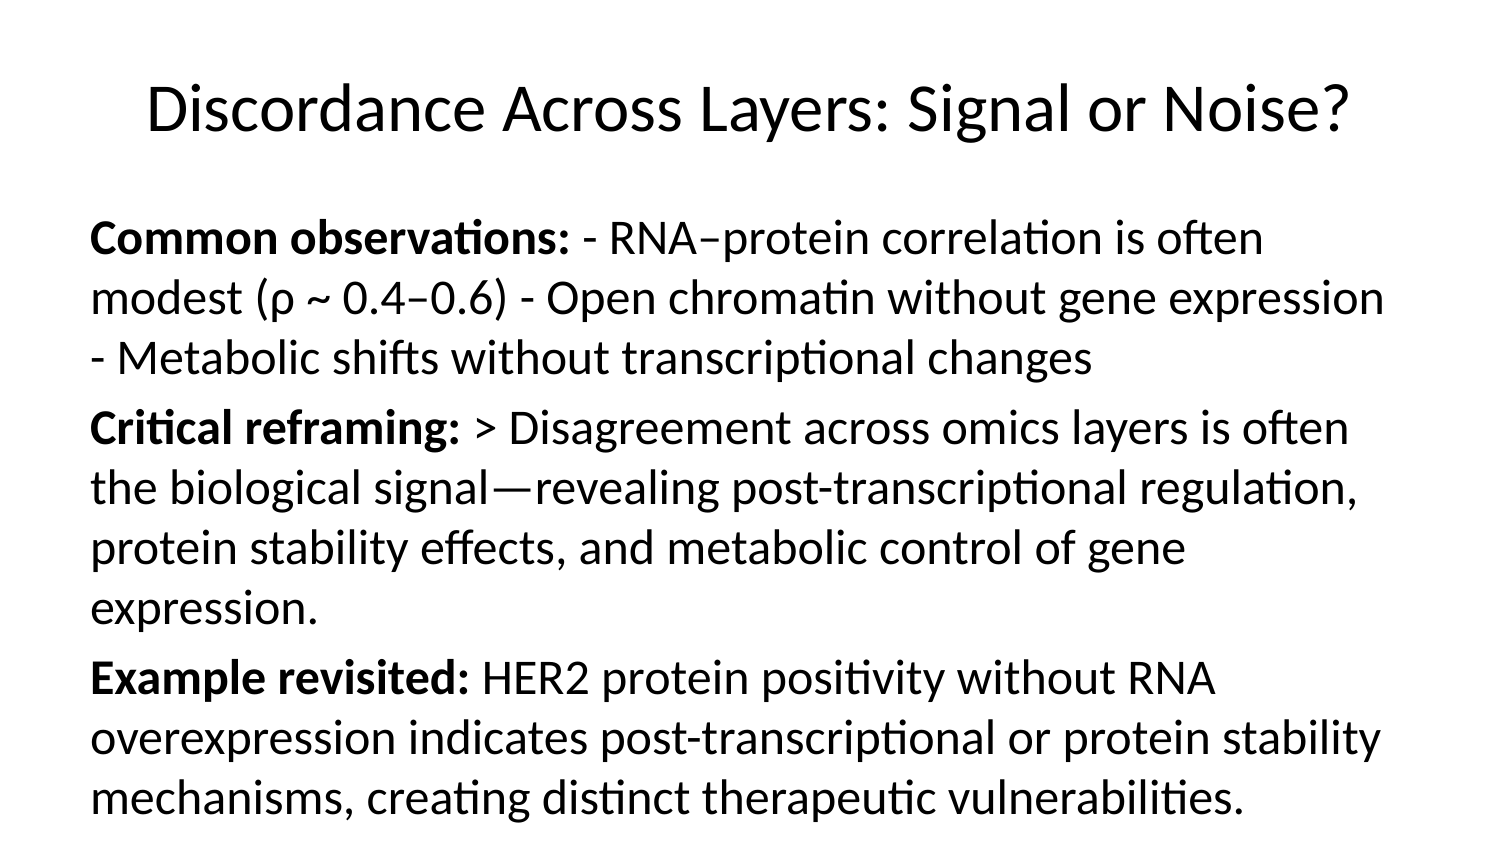

# Discordance Across Layers: Signal or Noise?
Common observations: - RNA–protein correlation is often modest (ρ ~ 0.4–0.6) - Open chromatin without gene expression - Metabolic shifts without transcriptional changes
Critical reframing: > Disagreement across omics layers is often the biological signal—revealing post-transcriptional regulation, protein stability effects, and metabolic control of gene expression.
Example revisited: HER2 protein positivity without RNA overexpression indicates post-transcriptional or protein stability mechanisms, creating distinct therapeutic vulnerabilities.
Implication: Integration methods must distinguish biological discordance from technical noise.